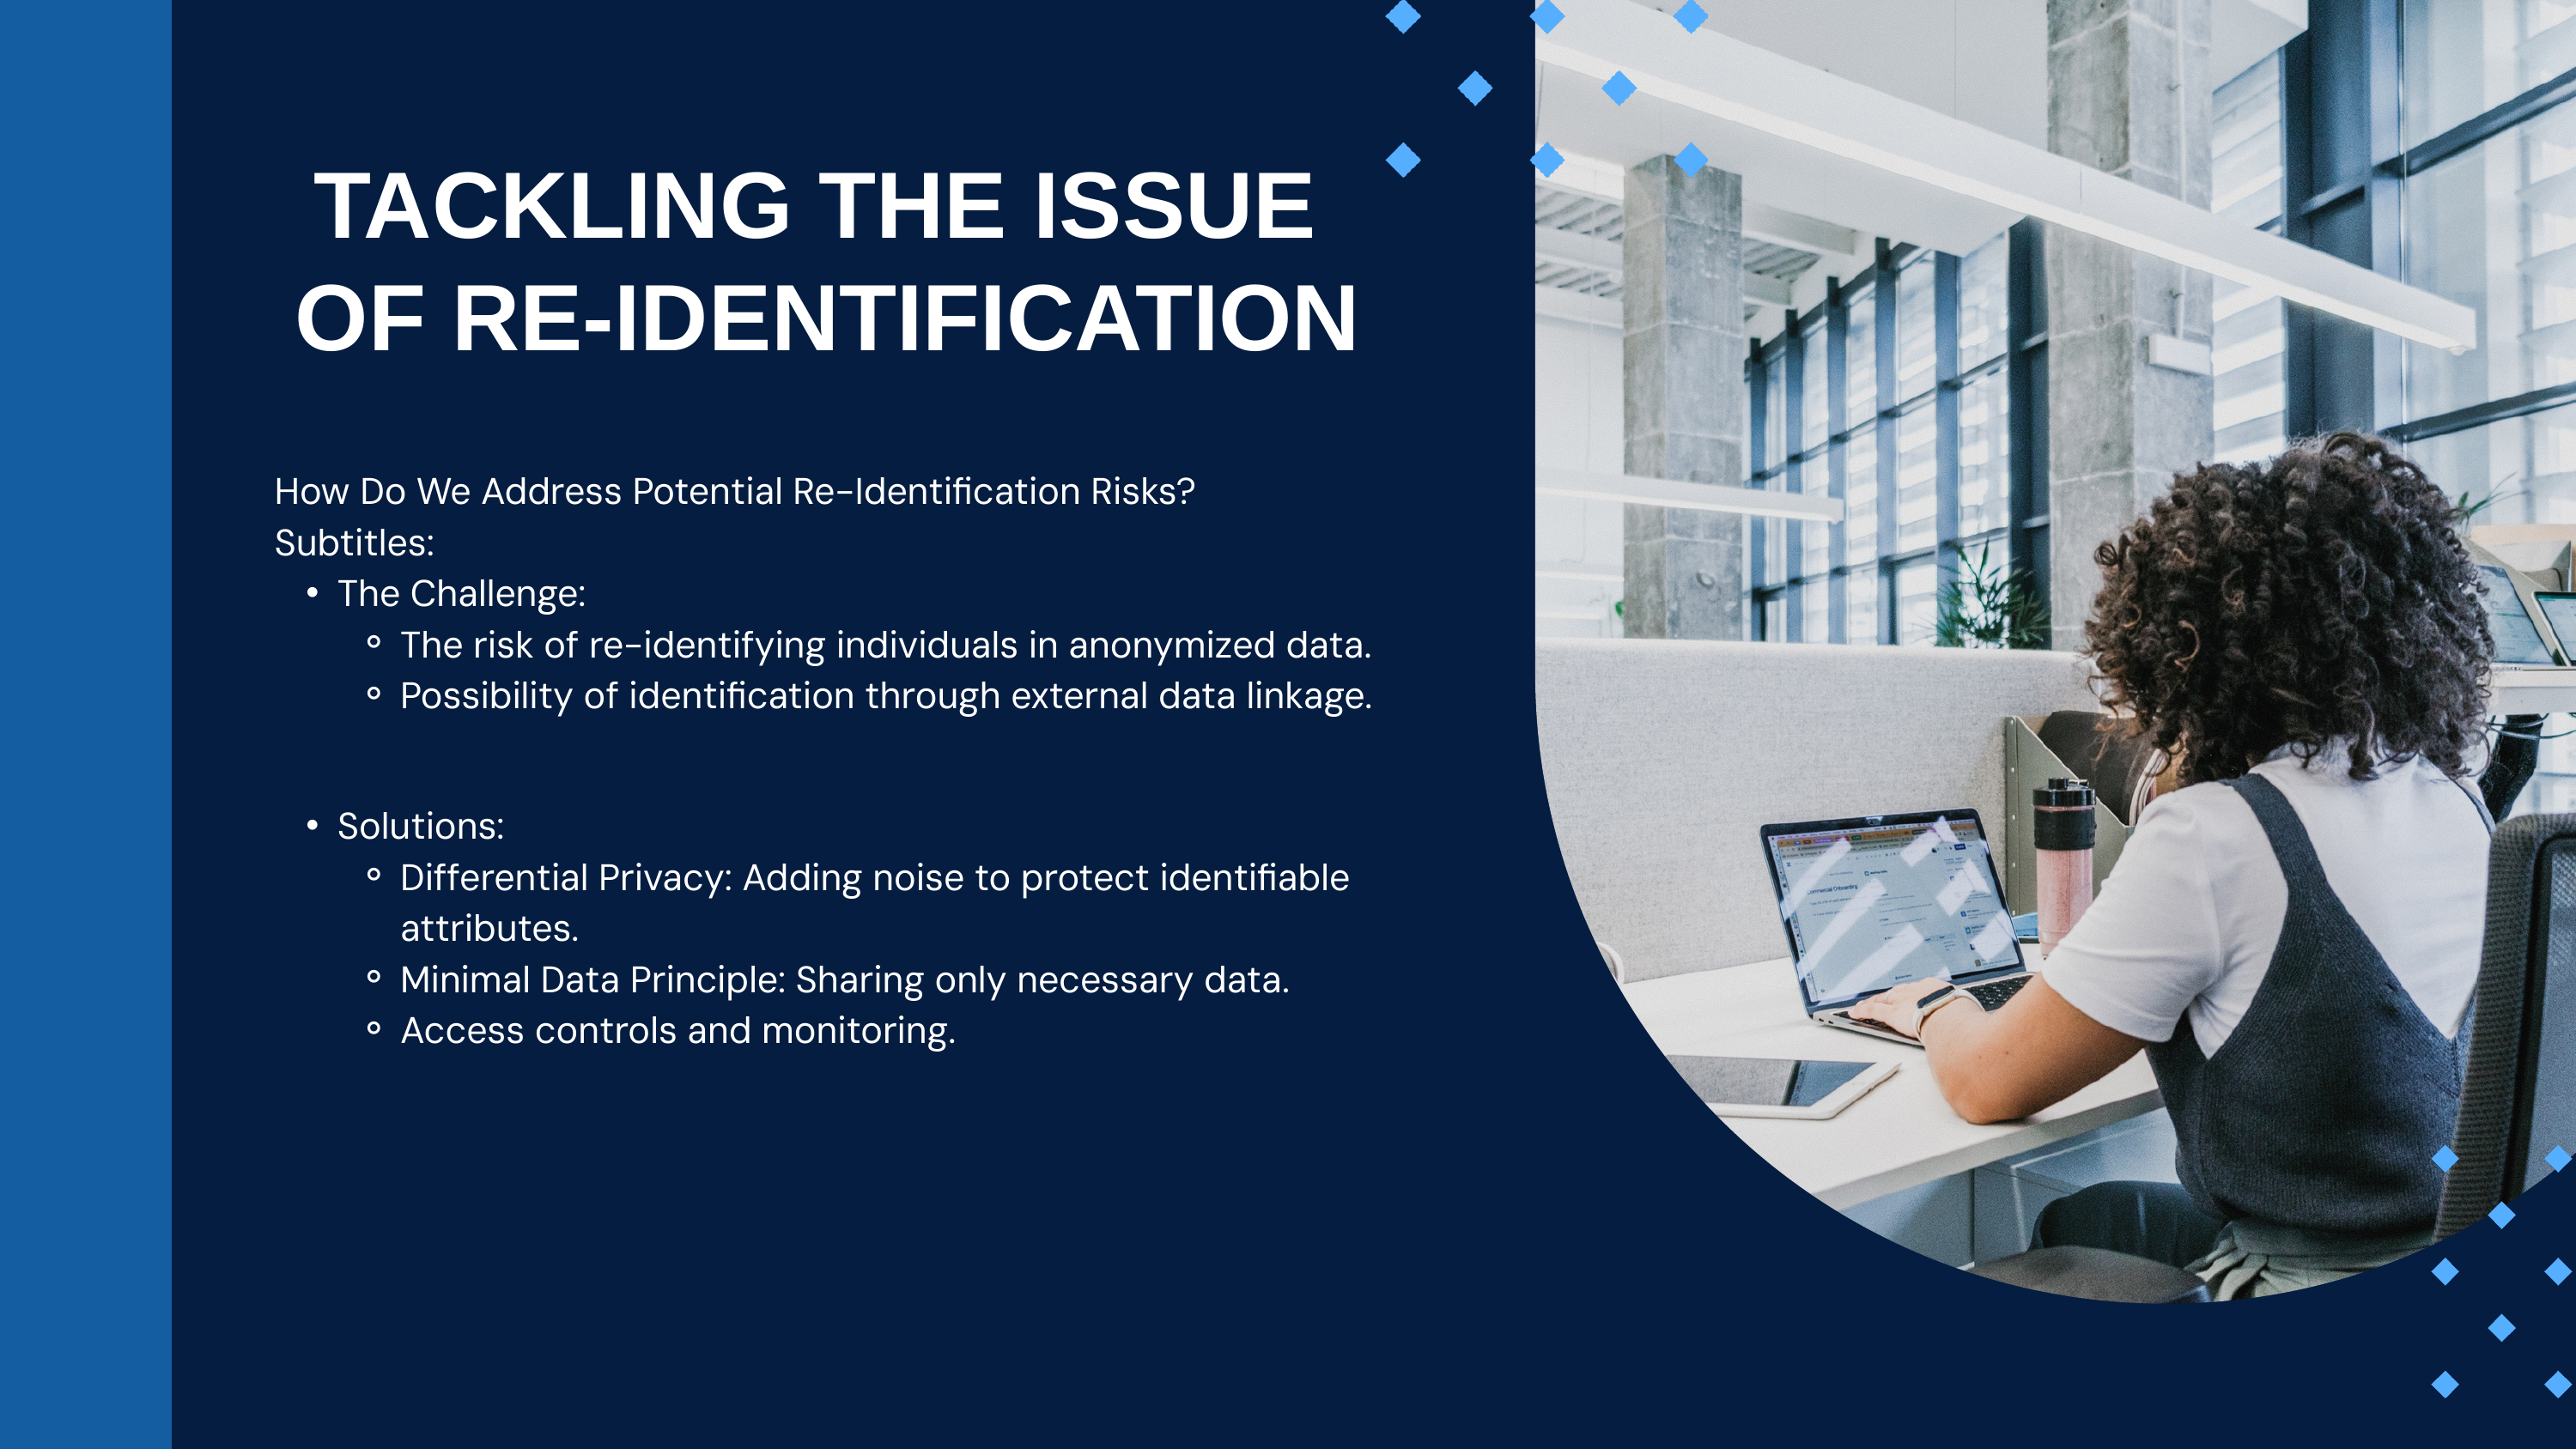

TACKLING THE ISSUE
OF RE-IDENTIFICATION

How Do We Address Potential Re-Identification Risks?
Subtitles:
The Challenge:
The risk of re-identifying individuals in anonymized data.
Possibility of identification through external data linkage.

Solutions:
Differential Privacy: Adding noise to protect identifiable attributes.
Minimal Data Principle: Sharing only necessary data.
Access controls and monitoring.